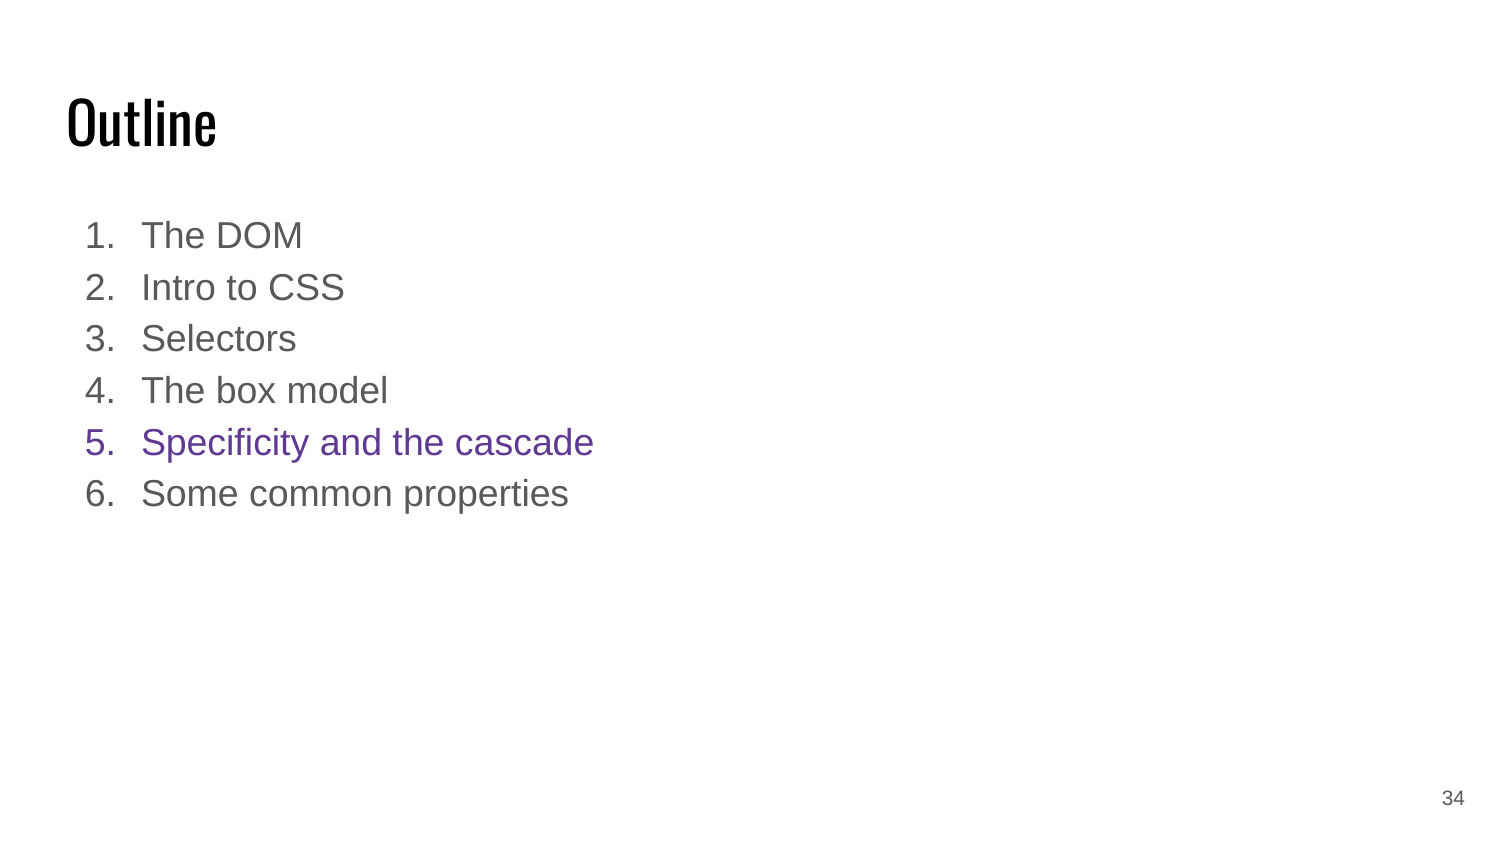

# Outline
The DOM
Intro to CSS
Selectors
The box model
Specificity and the cascade
Some common properties
34